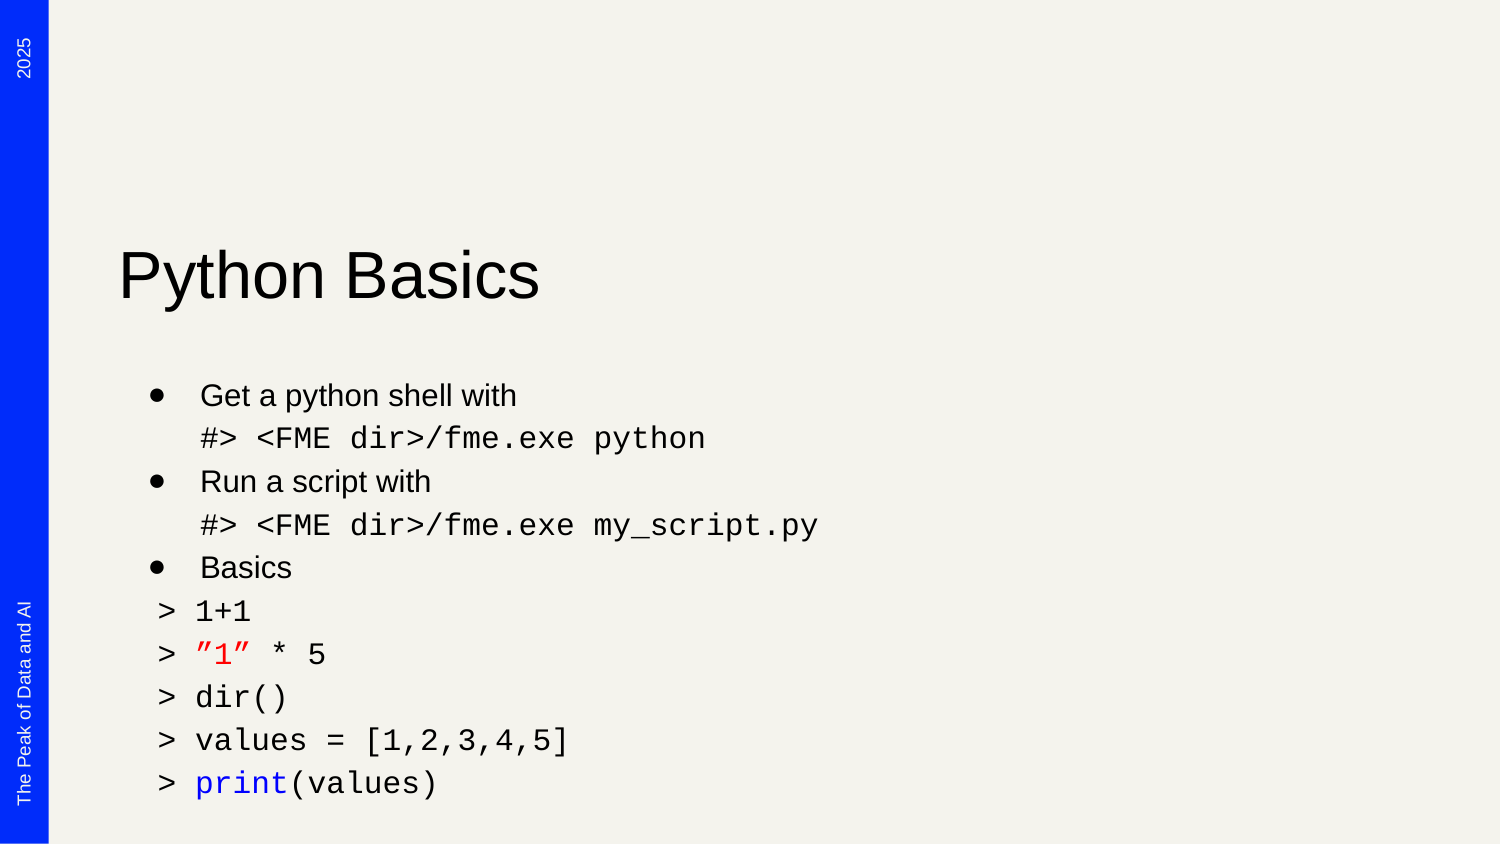

# Python Basics
Get a python shell with
#> <FME dir>/fme.exe python
Run a script with
#> <FME dir>/fme.exe my_script.py
Basics
> 1+1
> ”1” * 5
> dir()
> values = [1,2,3,4,5]
> print(values)